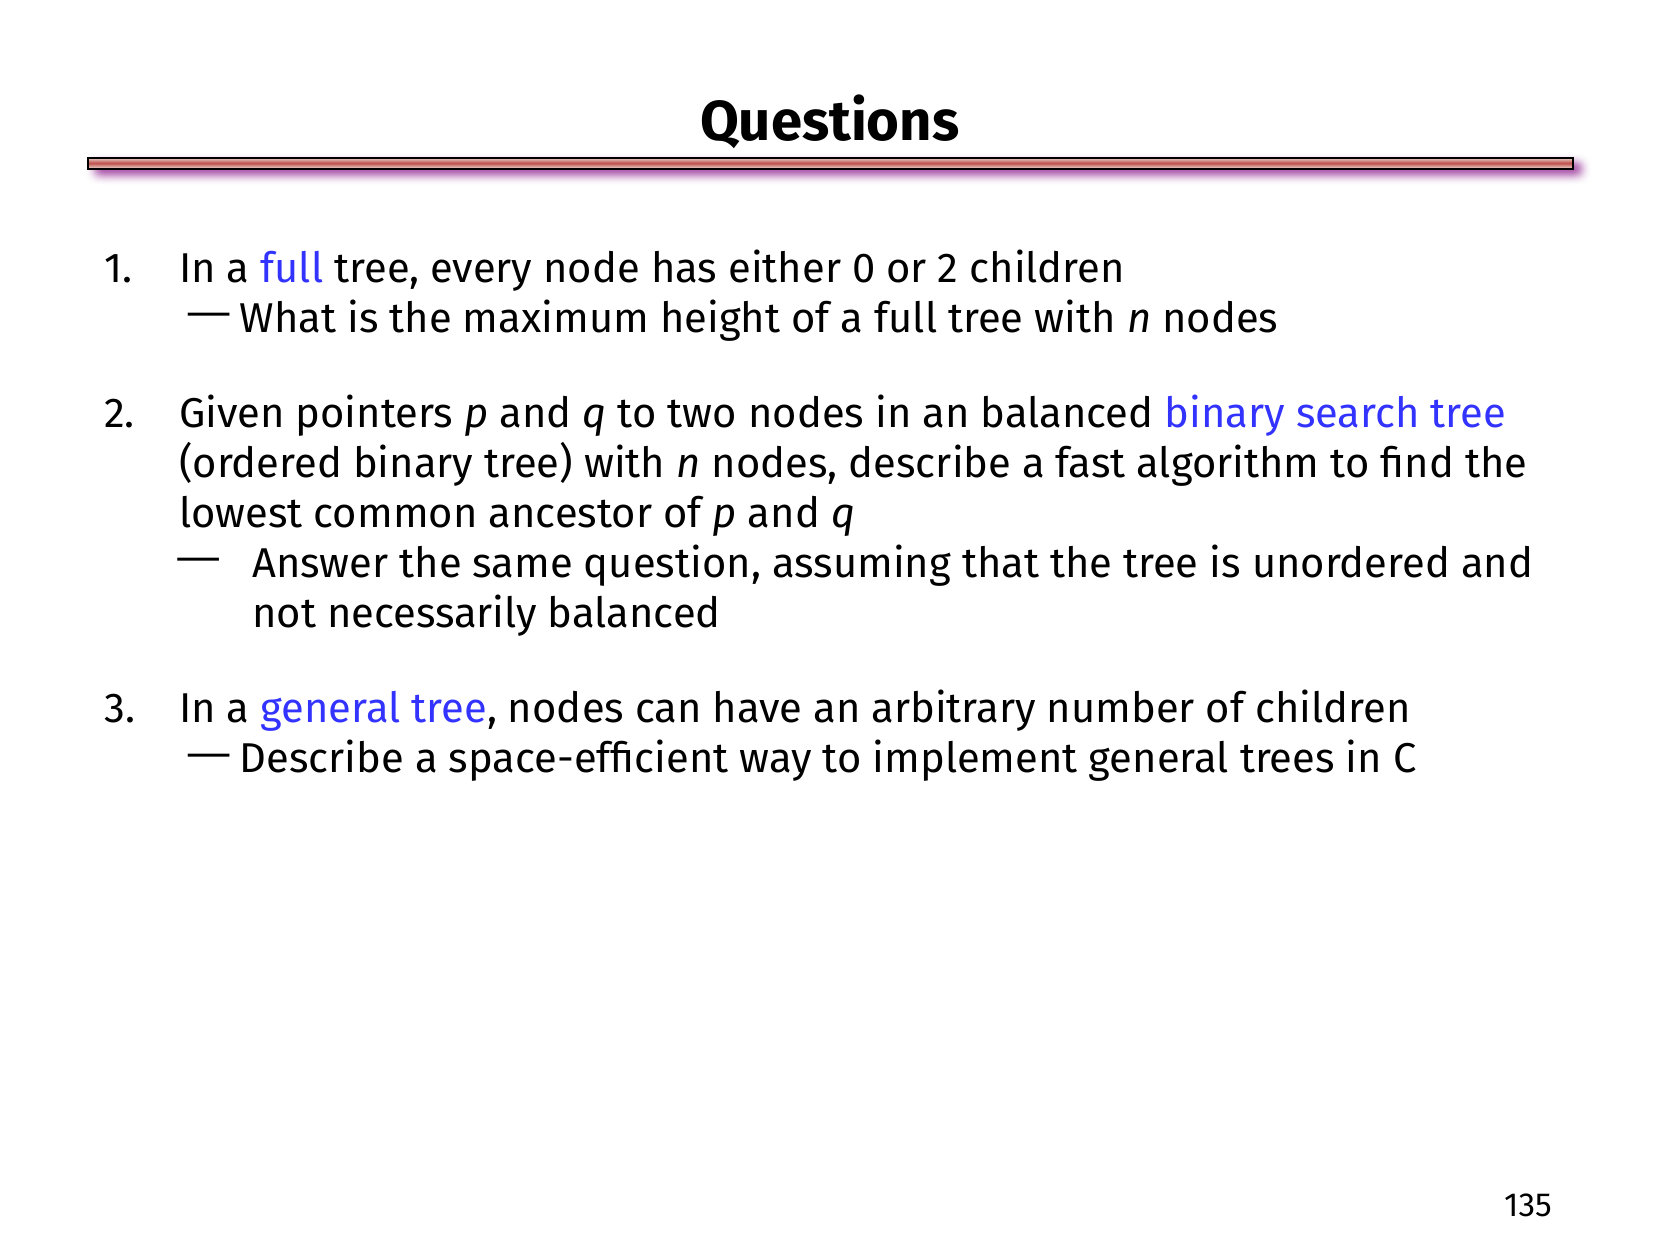

Questions

In a full tree, every node has either 0 or 2 children
What is the maximum height of a full tree with n nodes

Given pointers p and q to two nodes in an balanced binary search tree (ordered binary tree) with n nodes, describe a fast algorithm to find the lowest common ancestor of p and q
Answer the same question, assuming that the tree is unordered and not necessarily balanced

In a general tree, nodes can have an arbitrary number of children
Describe a space-efficient way to implement general trees in C
135